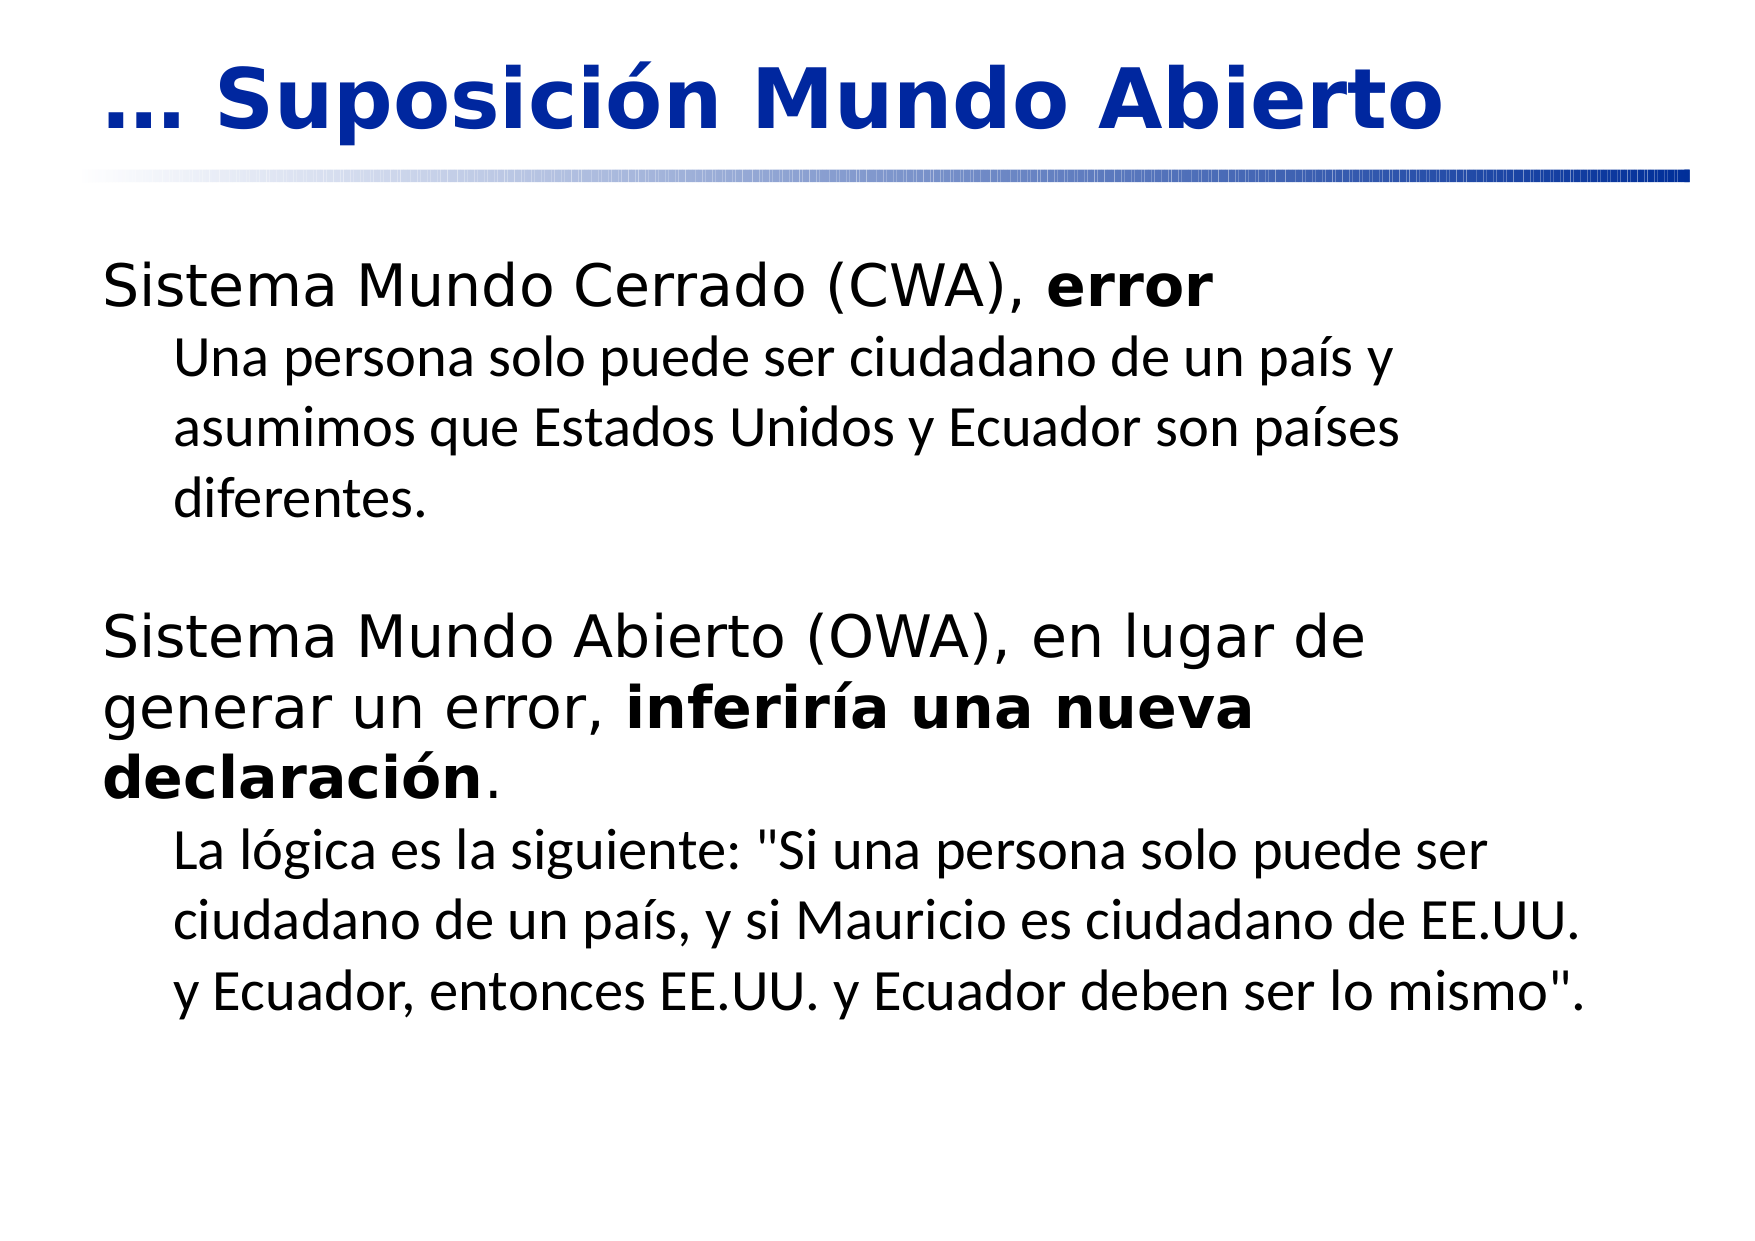

# … Suposición Mundo Abierto
Sistema Mundo Cerrado (CWA), error
Una persona solo puede ser ciudadano de un país y asumimos que Estados Unidos y Ecuador son países diferentes.

Sistema Mundo Abierto (OWA), en lugar de generar un error, inferiría una nueva declaración.
La lógica es la siguiente: "Si una persona solo puede ser ciudadano de un país, y si Mauricio es ciudadano de EE.UU. y Ecuador, entonces EE.UU. y Ecuador deben ser lo mismo".